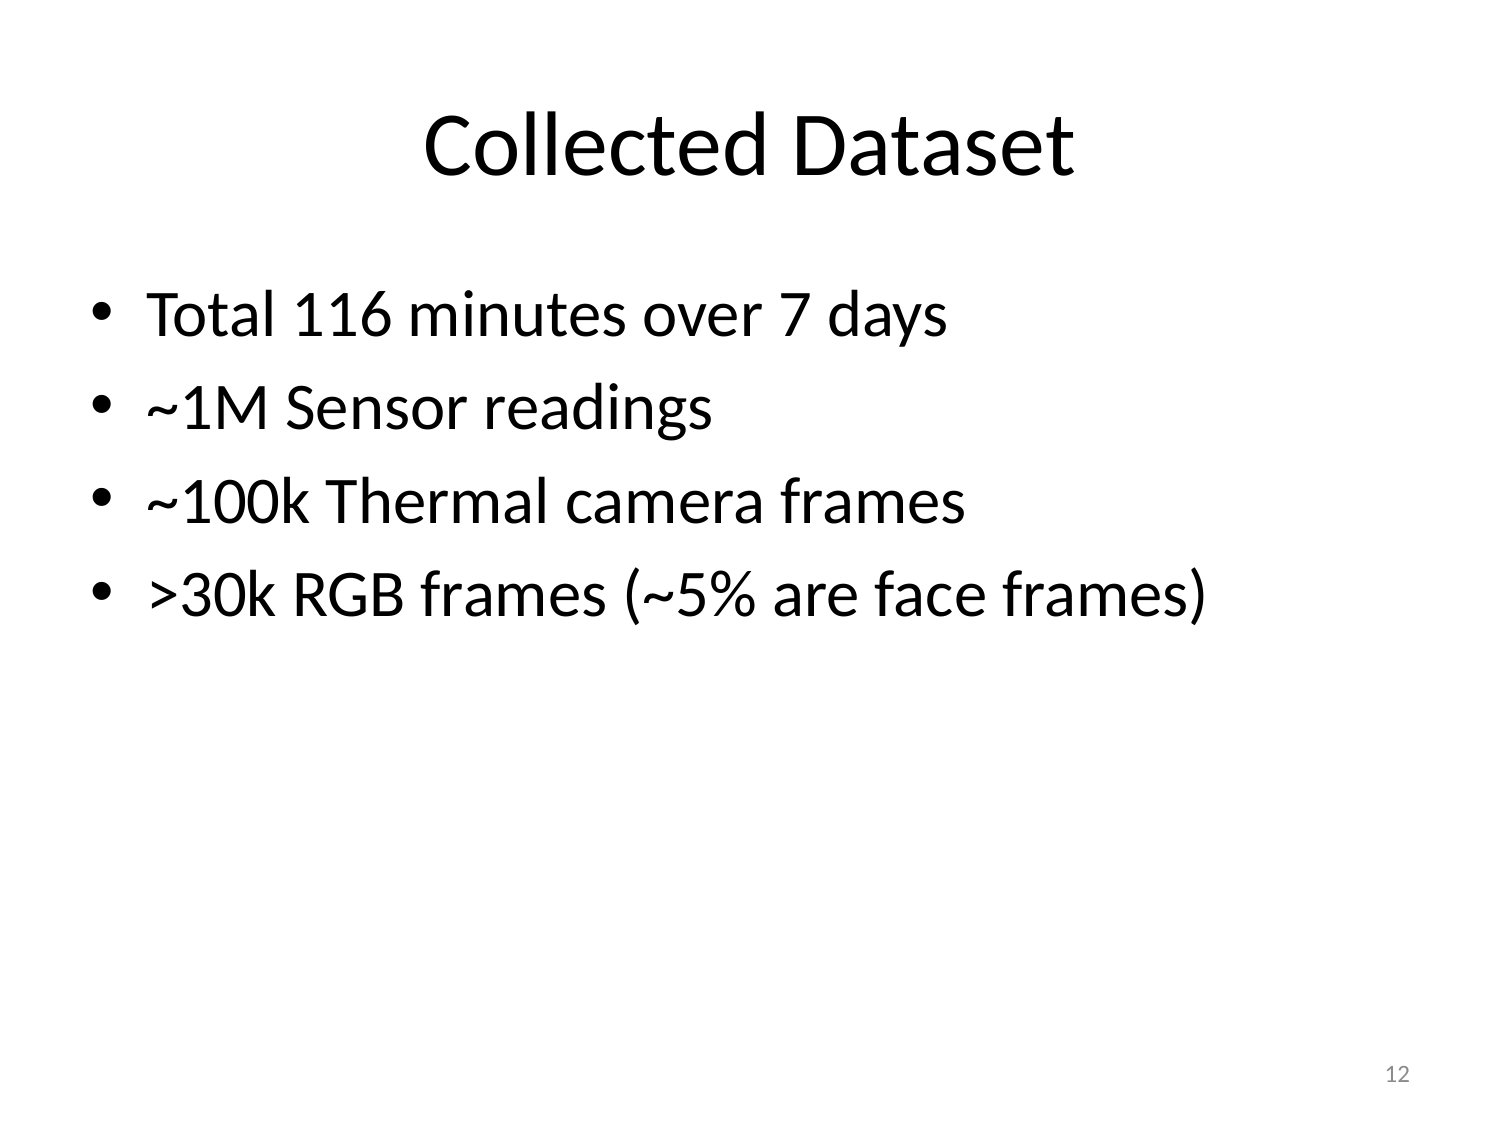

# Collected Dataset
Total 116 minutes over 7 days
~1M Sensor readings
~100k Thermal camera frames
>30k RGB frames (~5% are face frames)

12